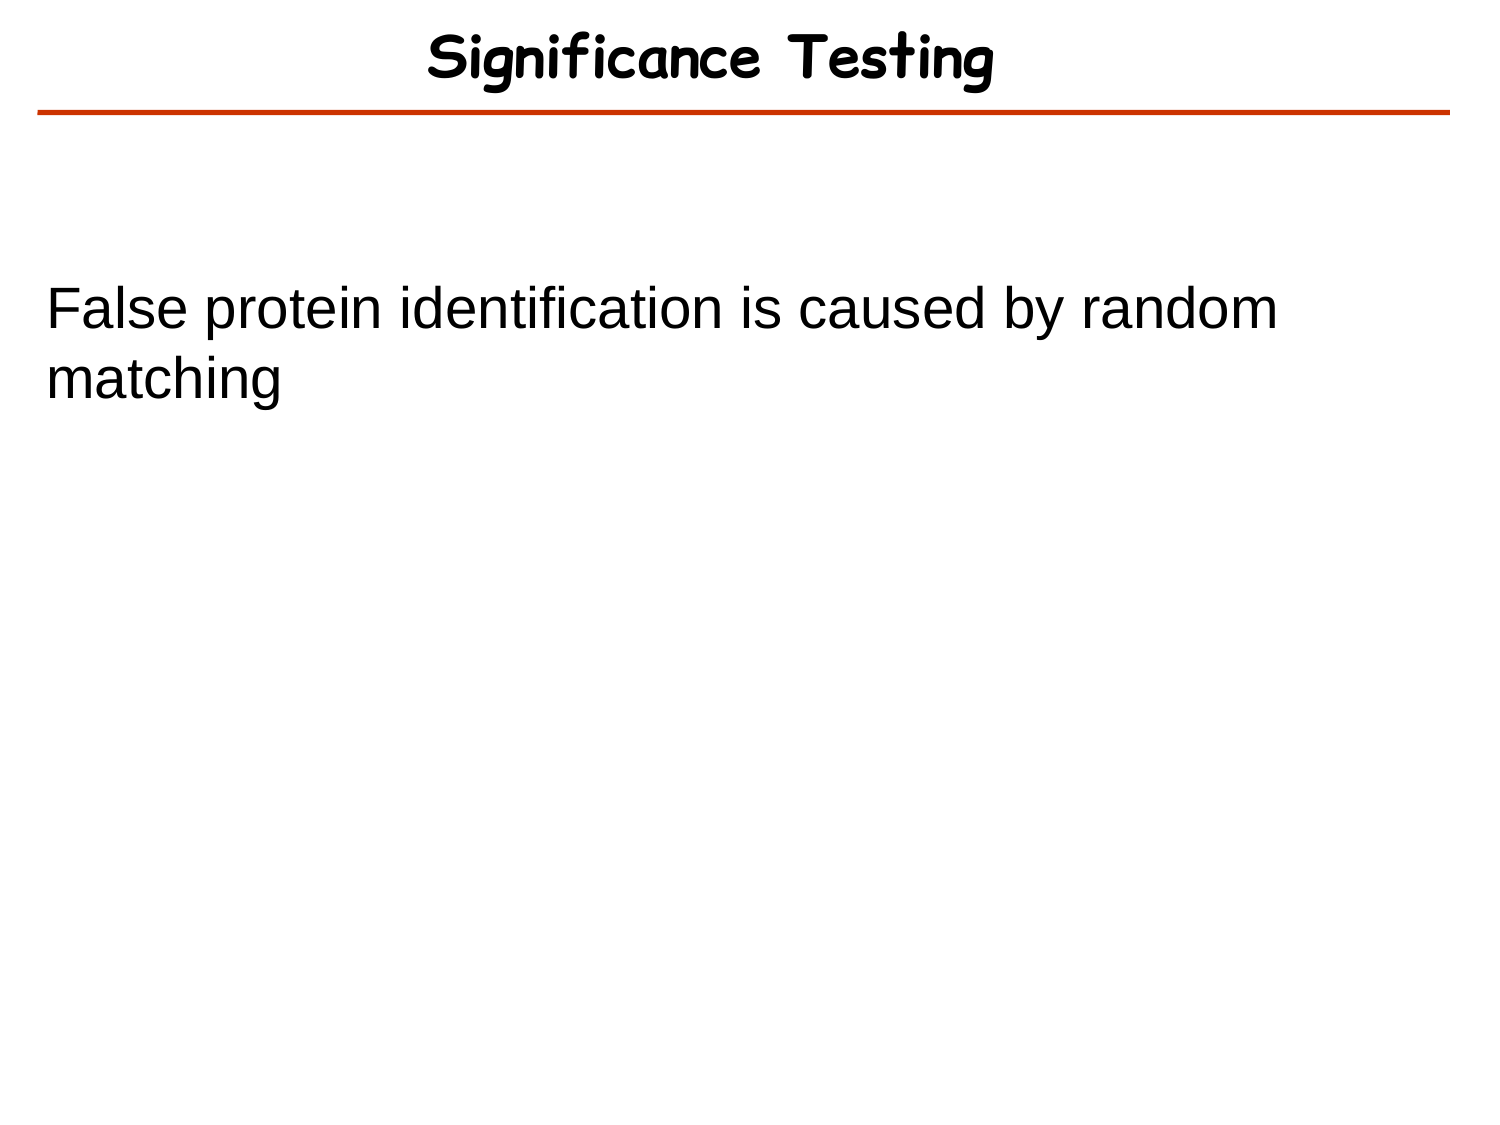

# Significance Testing

False protein identification is caused by random matching
An objective criterion for testing the significance of protein identification results is necessary.
The significance of protein identifications can be tested once the distribution of scores for false results is known.